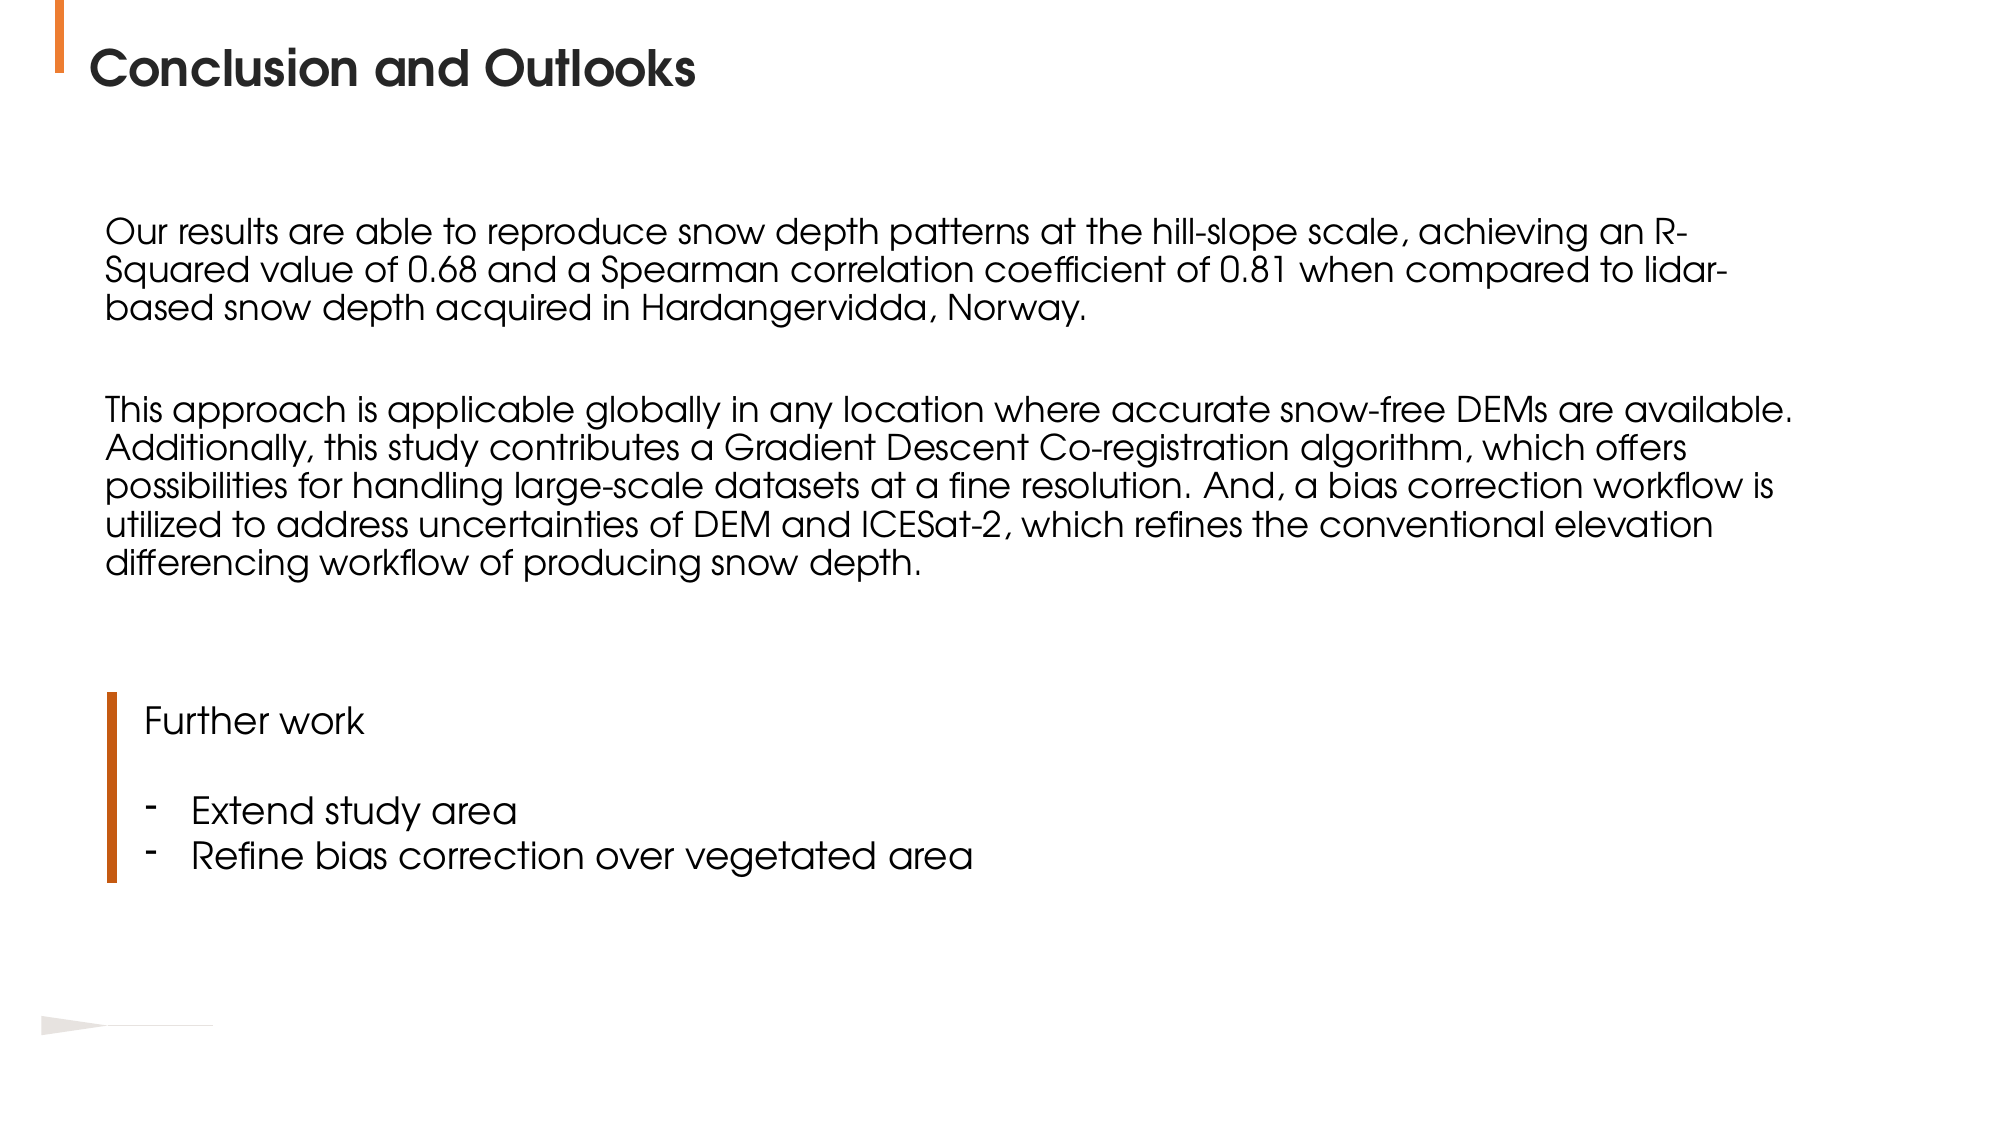

Conclusion and Outlooks
Our results are able to reproduce snow depth patterns at the hill-slope scale, achieving an R-Squared value of 0.68 and a Spearman correlation coefficient of 0.81 when compared to lidar-based snow depth acquired in Hardangervidda, Norway.

This approach is applicable globally in any location where accurate snow-free DEMs are available. Additionally, this study contributes a Gradient Descent Co-registration algorithm, which offers possibilities for handling large-scale datasets at a fine resolution. And, a bias correction workflow is utilized to address uncertainties of DEM and ICESat-2, which refines the conventional elevation differencing workflow of producing snow depth.

Further work

Extend study area
Refine bias correction over vegetated area